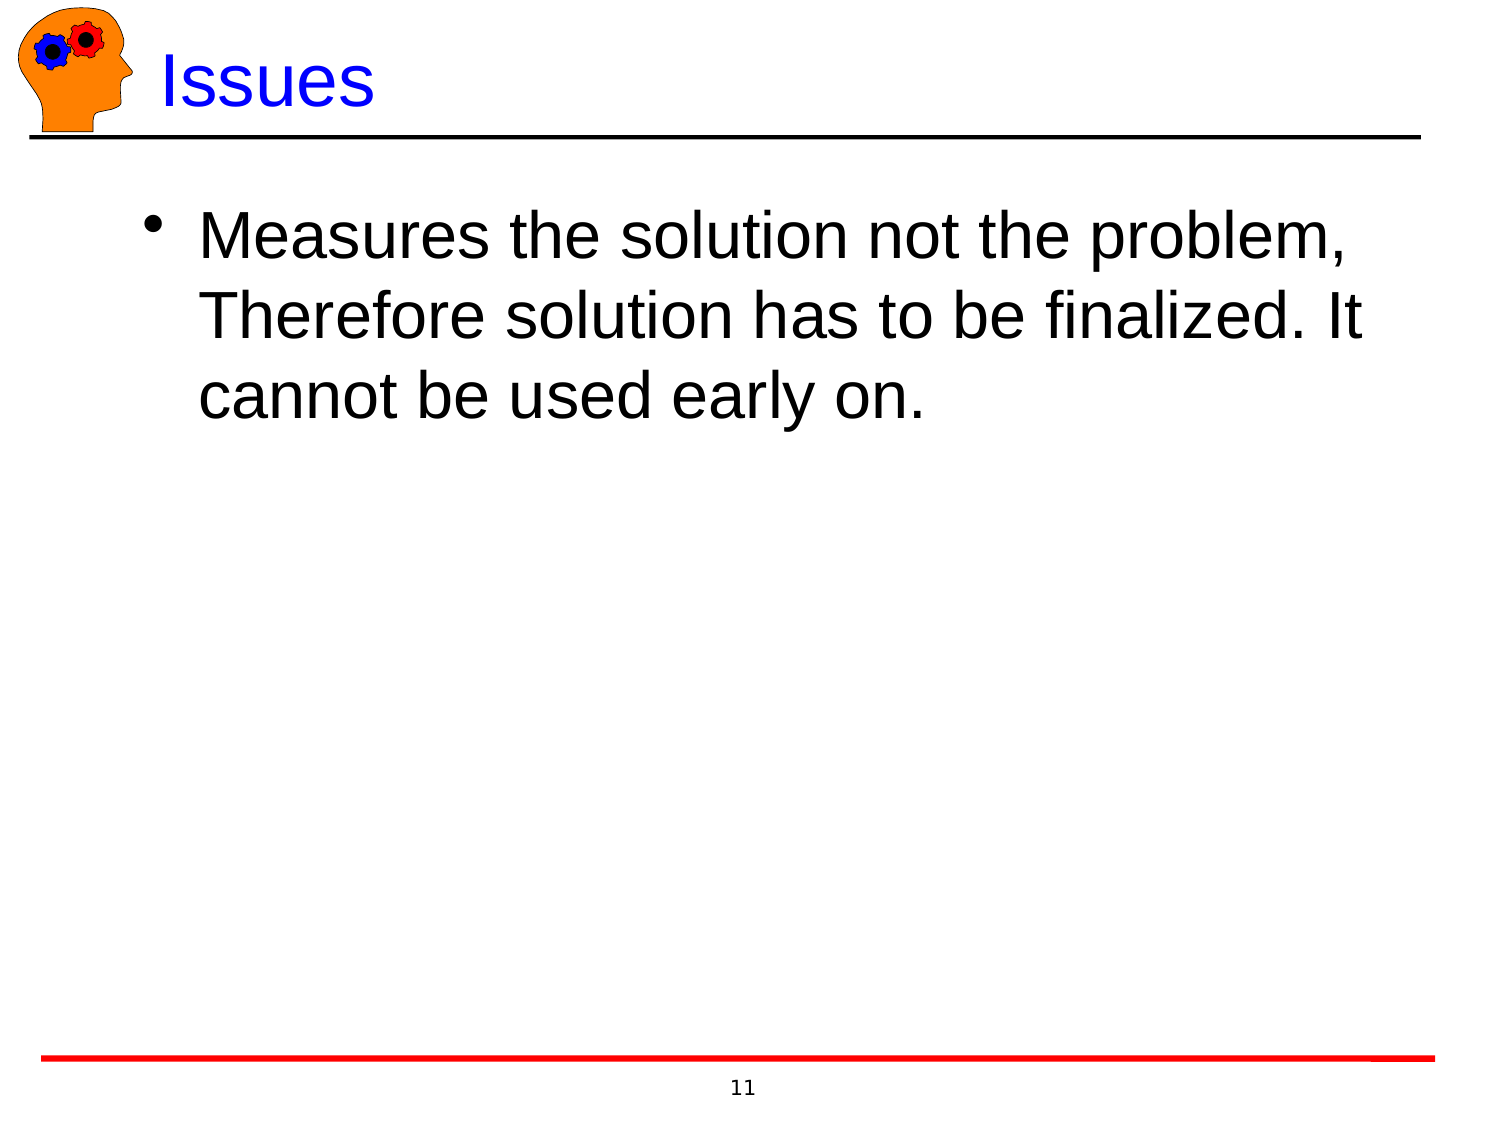

# Issues
Measures the solution not the problem, Therefore solution has to be finalized. It cannot be used early on.